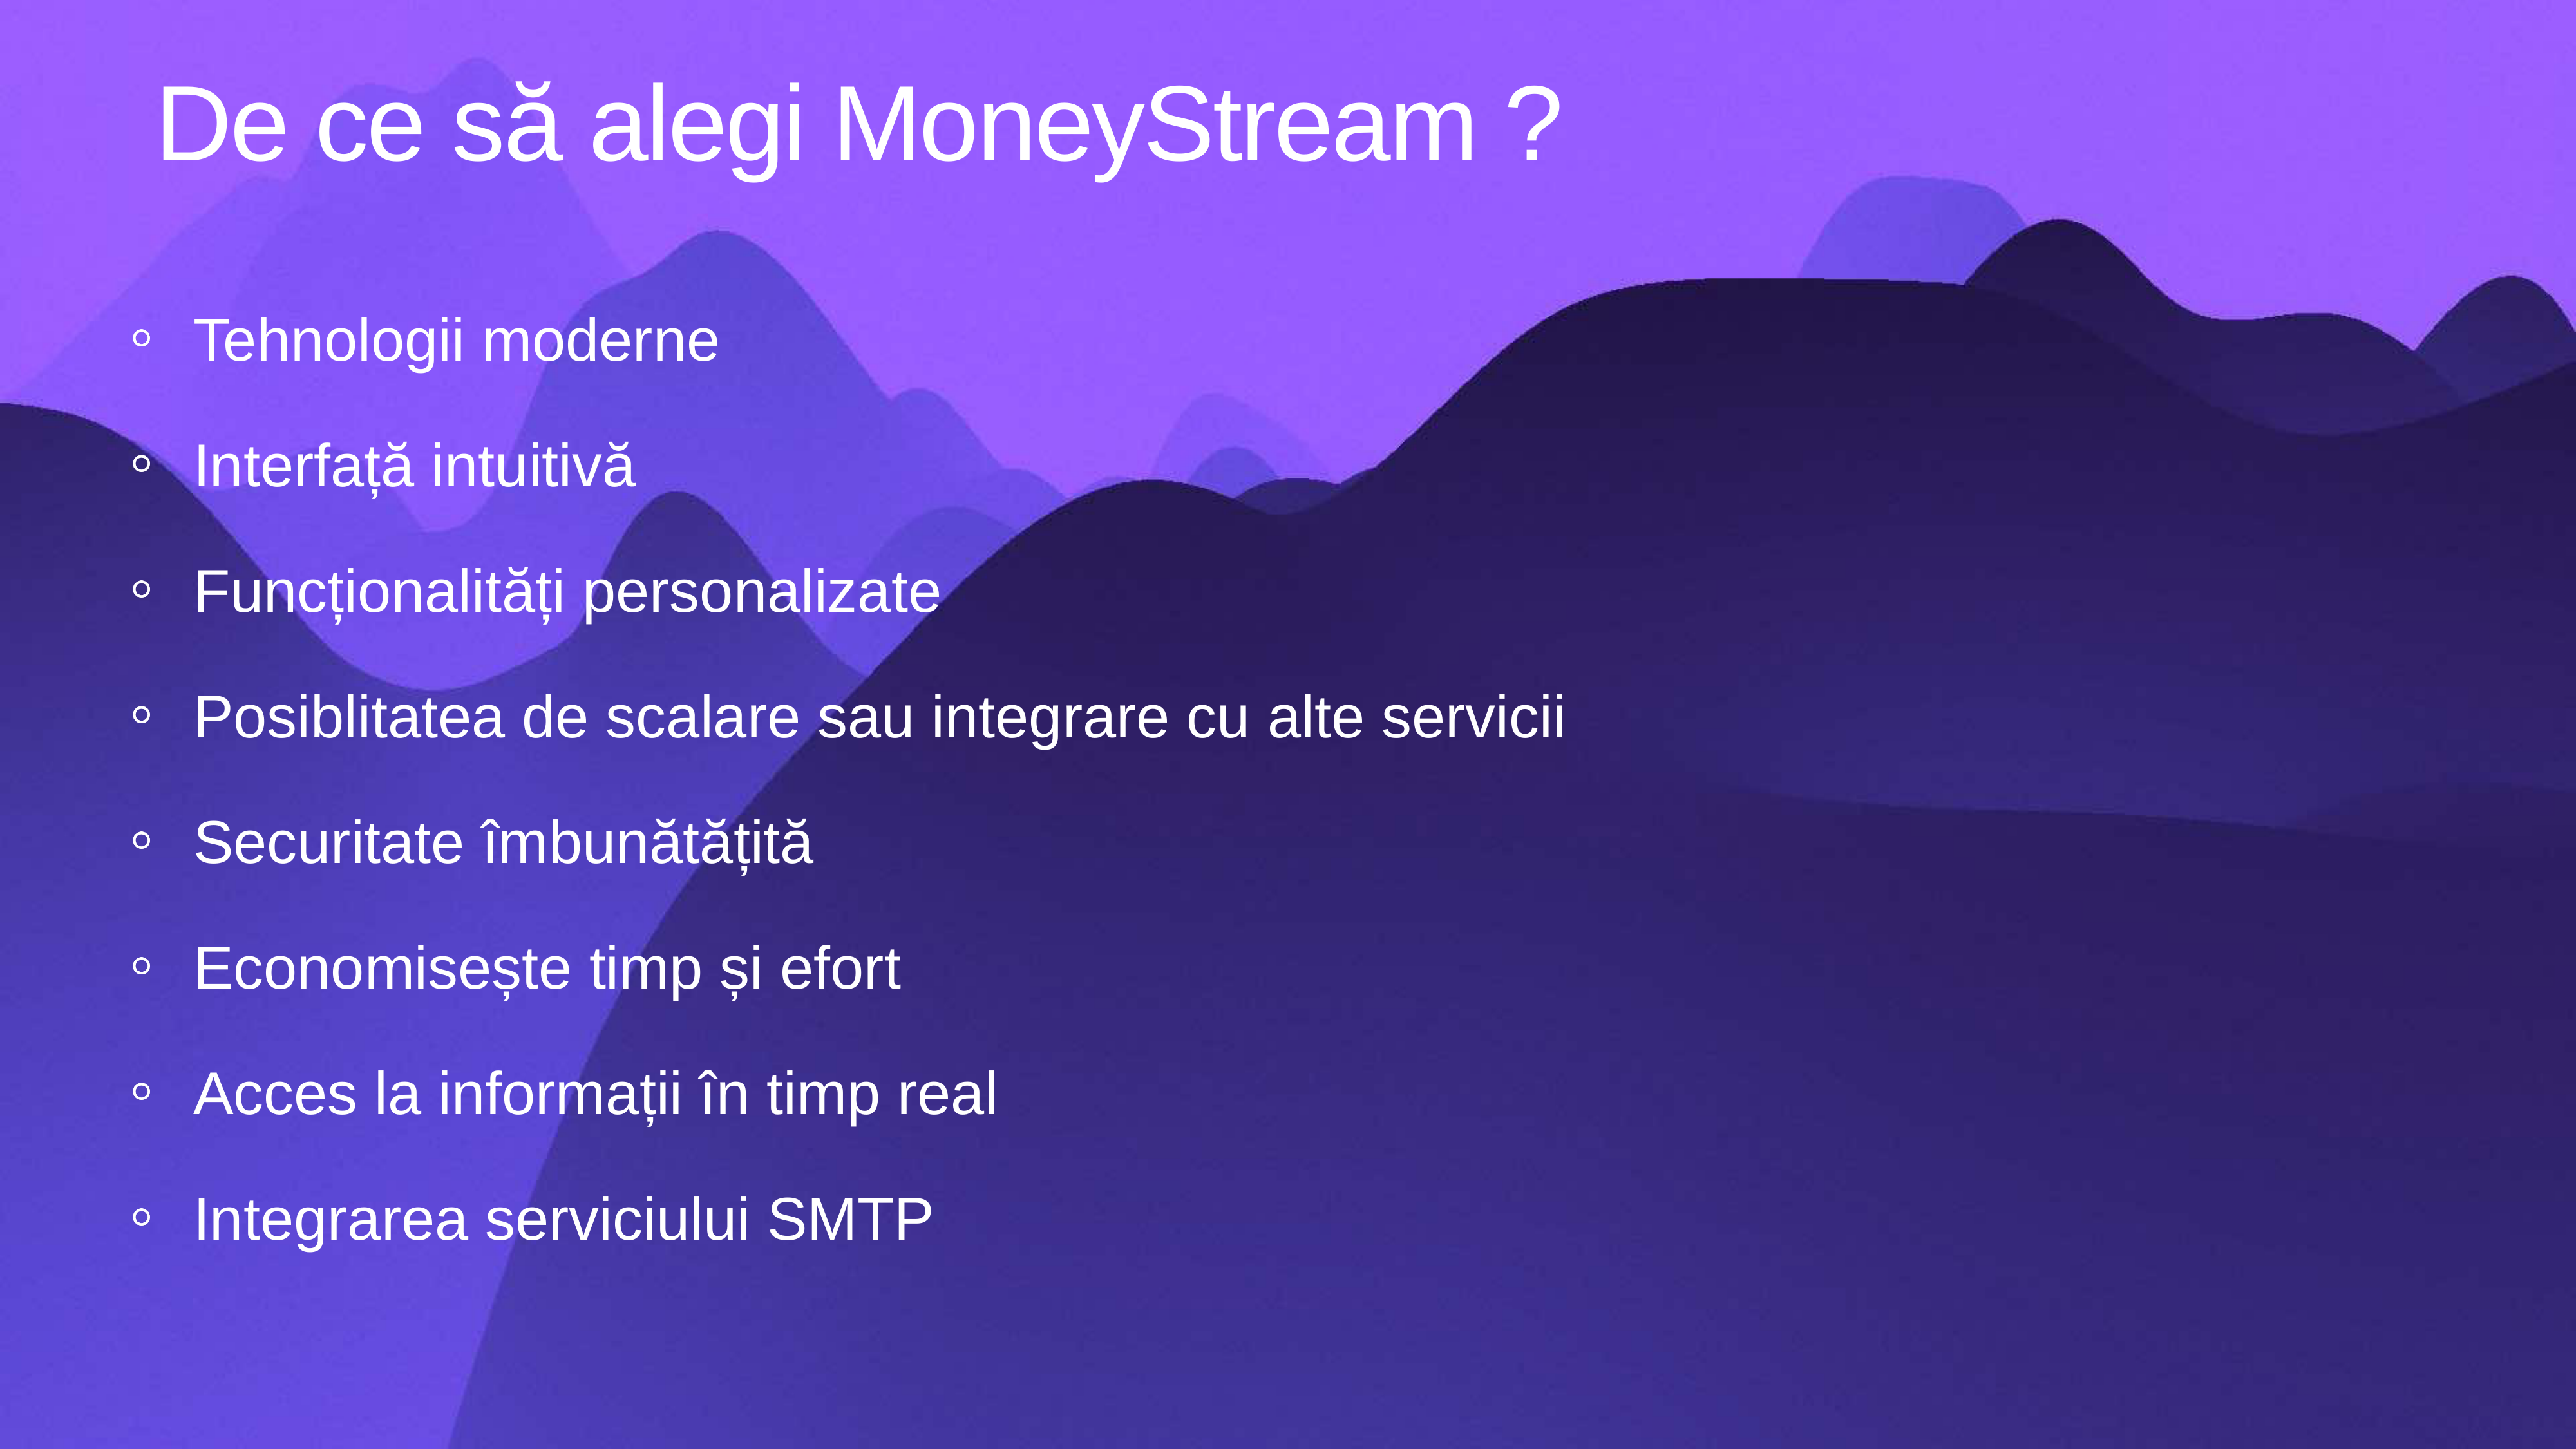

# De ce să alegi MoneyStream ?
Tehnologii moderne
Interfață intuitivă
Funcționalități personalizate
Posiblitatea de scalare sau integrare cu alte servicii
Securitate îmbunătățită
Economisește timp și efort
Acces la informații în timp real
Integrarea serviciului SMTP